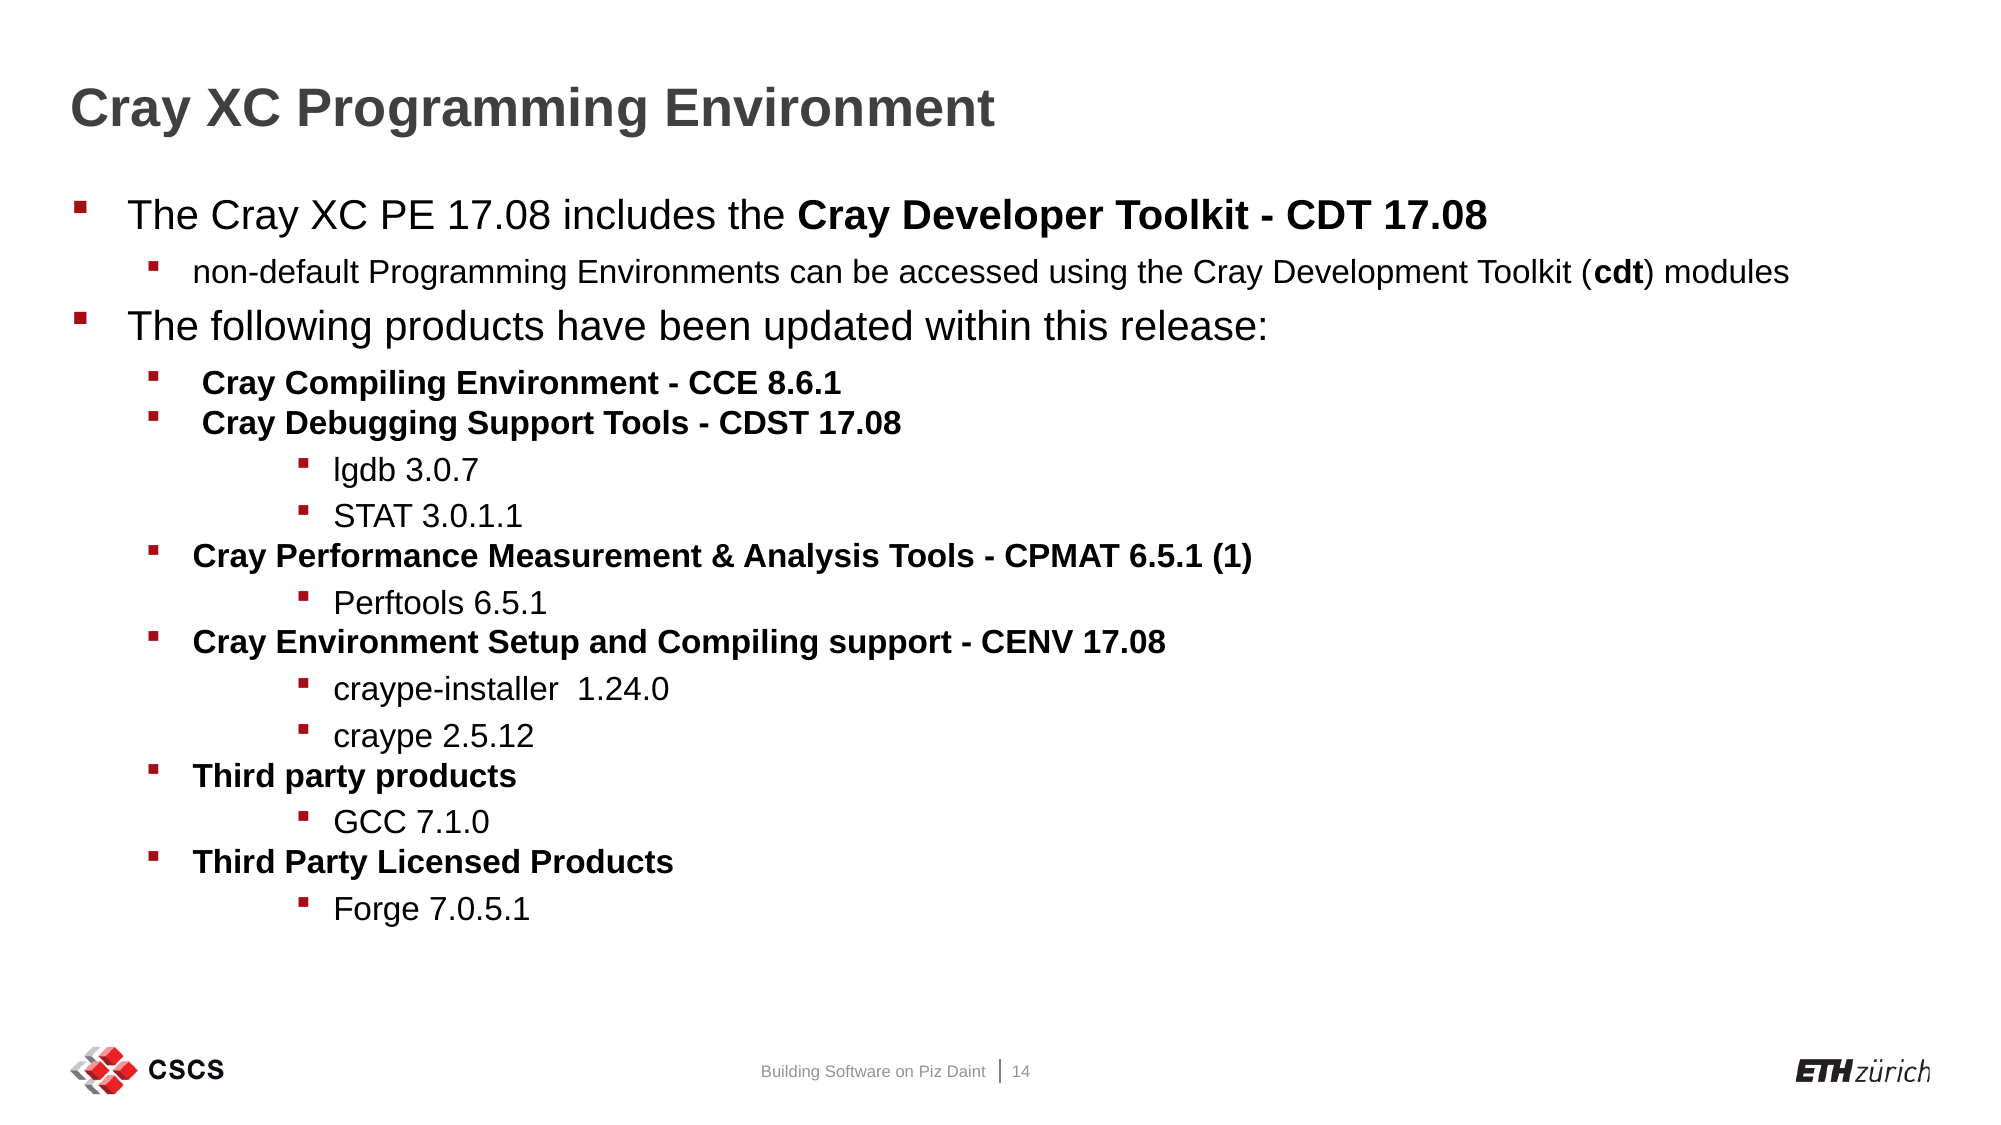

# Cray XC Programming Environment
The Cray XC PE 17.08 includes the Cray Developer Toolkit - CDT 17.08
non-default Programming Environments can be accessed using the Cray Development Toolkit (cdt) modules
The following products have been updated within this release:
 Cray Compiling Environment - CCE 8.6.1
 Cray Debugging Support Tools - CDST 17.08
lgdb 3.0.7
STAT 3.0.1.1
Cray Performance Measurement & Analysis Tools - CPMAT 6.5.1 (1)
Perftools 6.5.1
Cray Environment Setup and Compiling support - CENV 17.08
craype-installer  1.24.0
craype 2.5.12
Third party products
GCC 7.1.0
Third Party Licensed Products
Forge 7.0.5.1
Building Software on Piz Daint
14